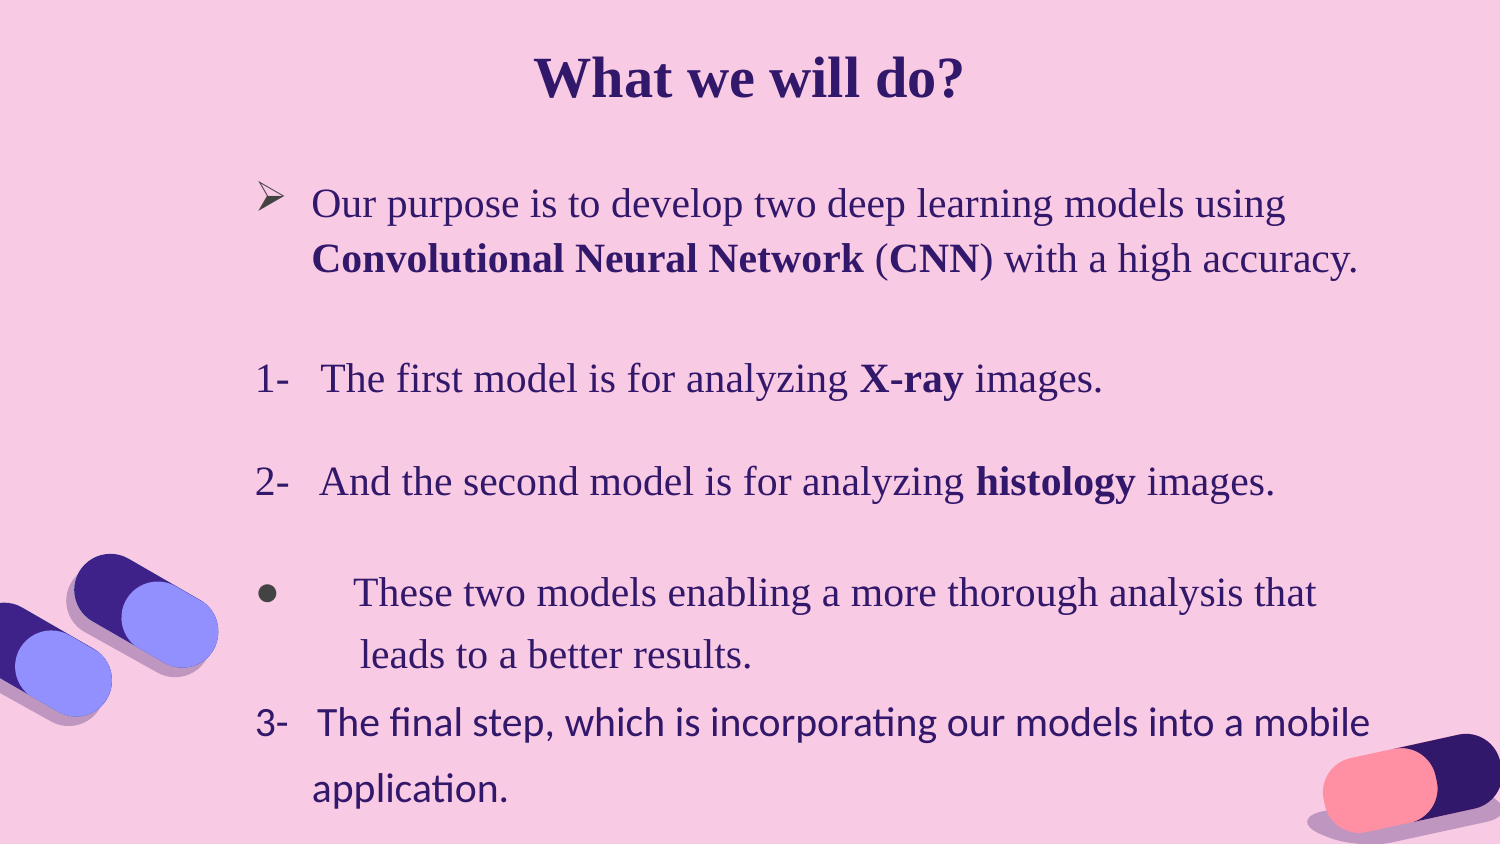

Our purpose is to develop two deep learning models using Convolutional Neural Network (CNN) with a high accuracy.

1-   The first model is for analyzing X-ray images.

2-   And the second model is for analyzing histology images.

    These two models enabling a more thorough analysis that
          leads to a better results.
3-   The final step, which is incorporating our models into a mobile
      application.
# What we will do?